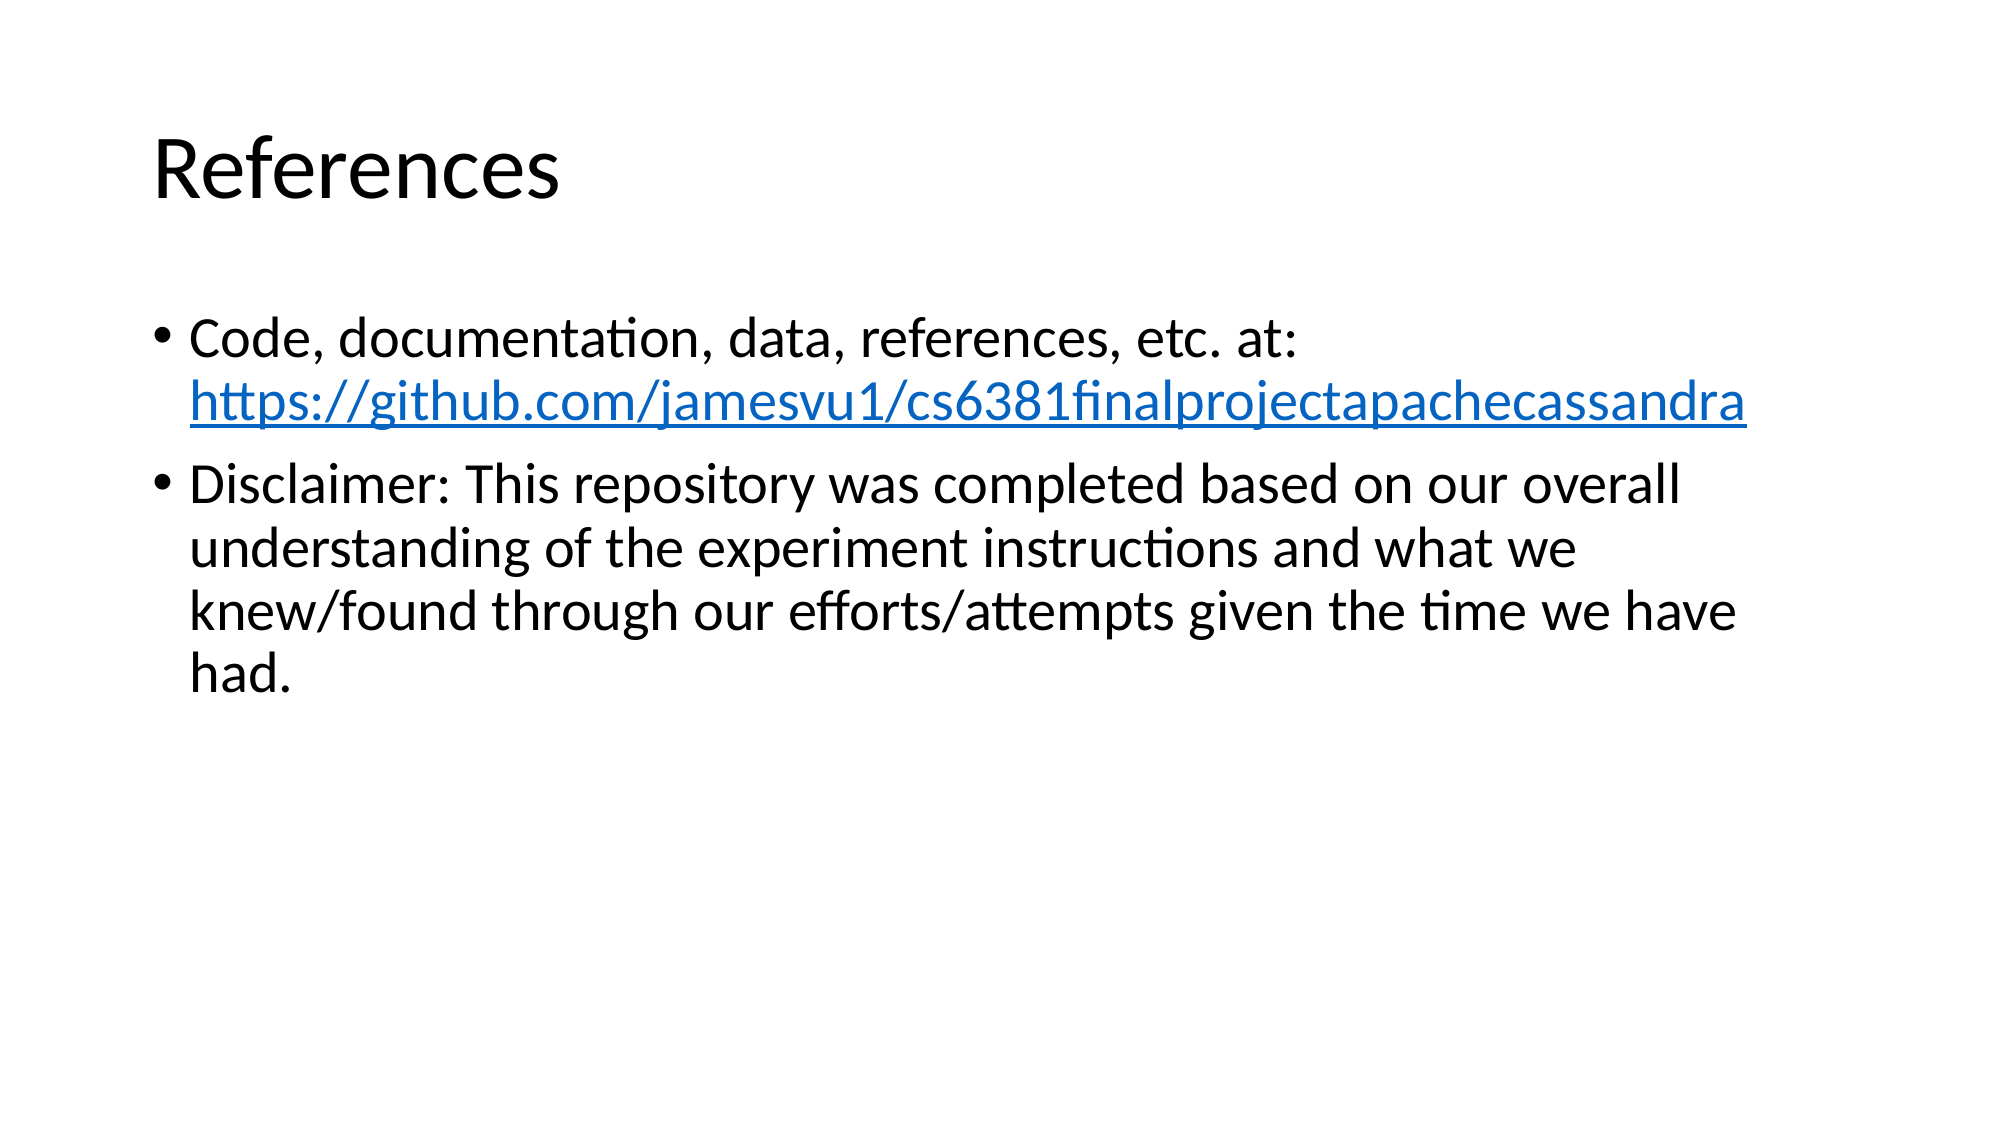

# References
Code, documentation, data, references, etc. at: https://github.com/jamesvu1/cs6381finalprojectapachecassandra
Disclaimer: This repository was completed based on our overall understanding of the experiment instructions and what we knew/found through our efforts/attempts given the time we have had.